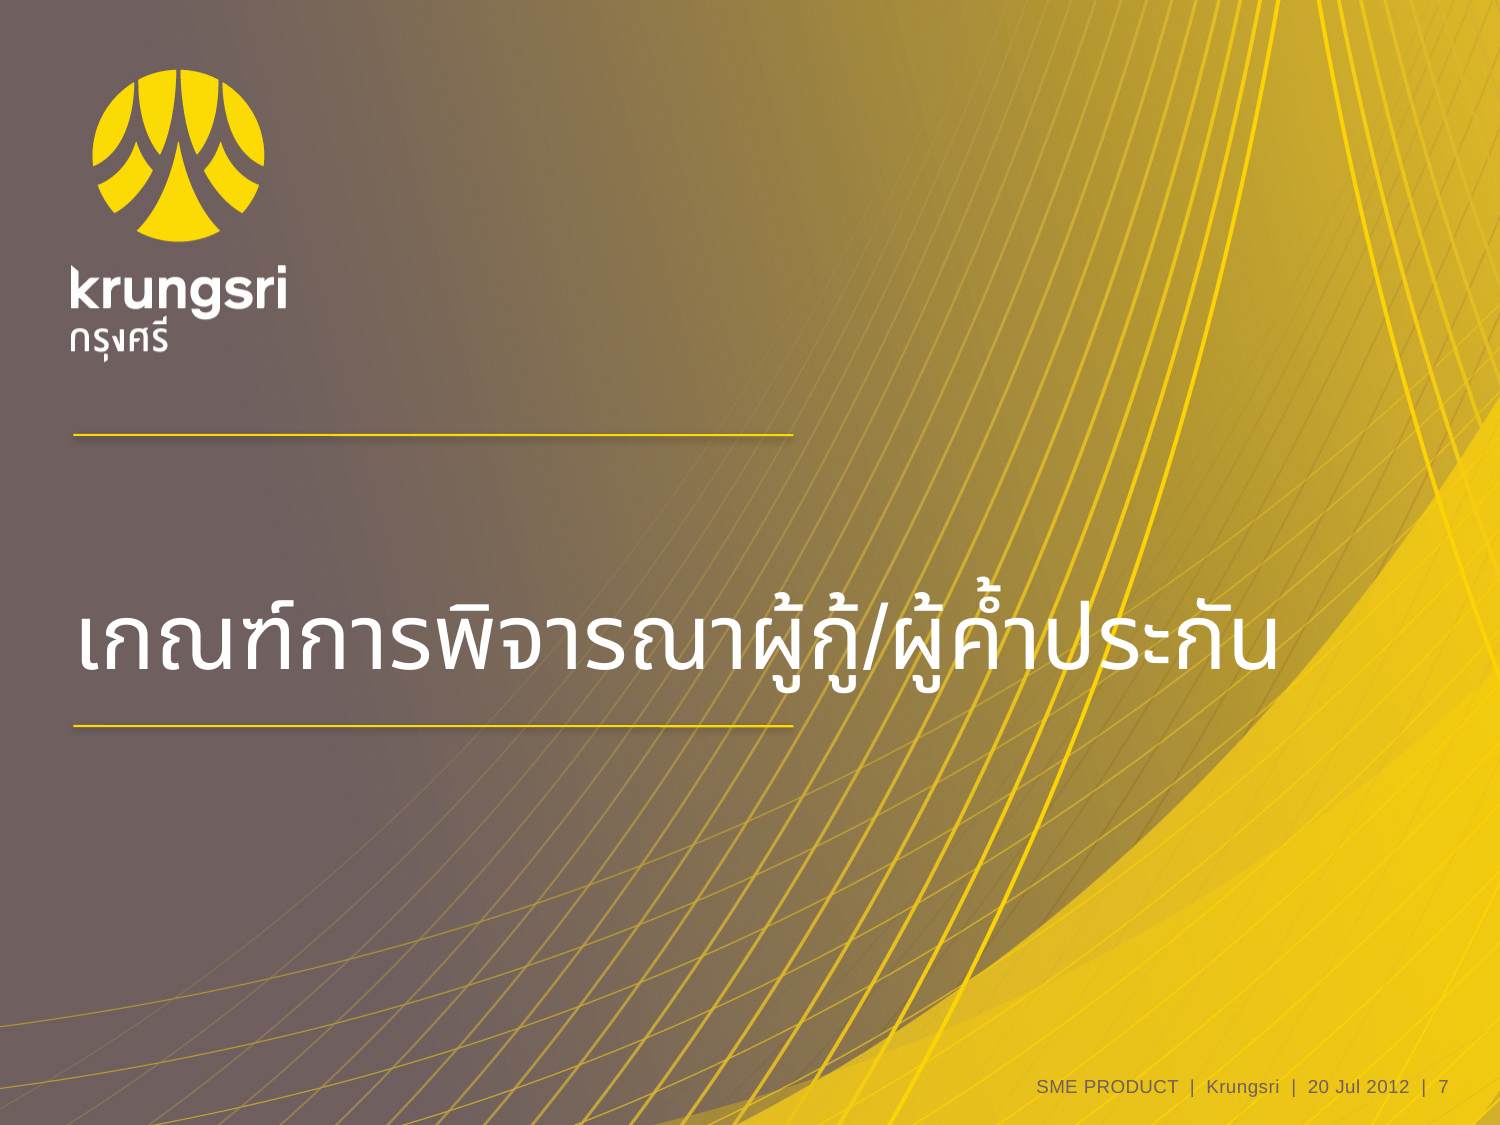

เกณฑ์การพิจารณาผู้กู้/ผู้ค้ำประกัน
SME PRODUCT  |  Krungsri  |  20 Jul 2012  |
7